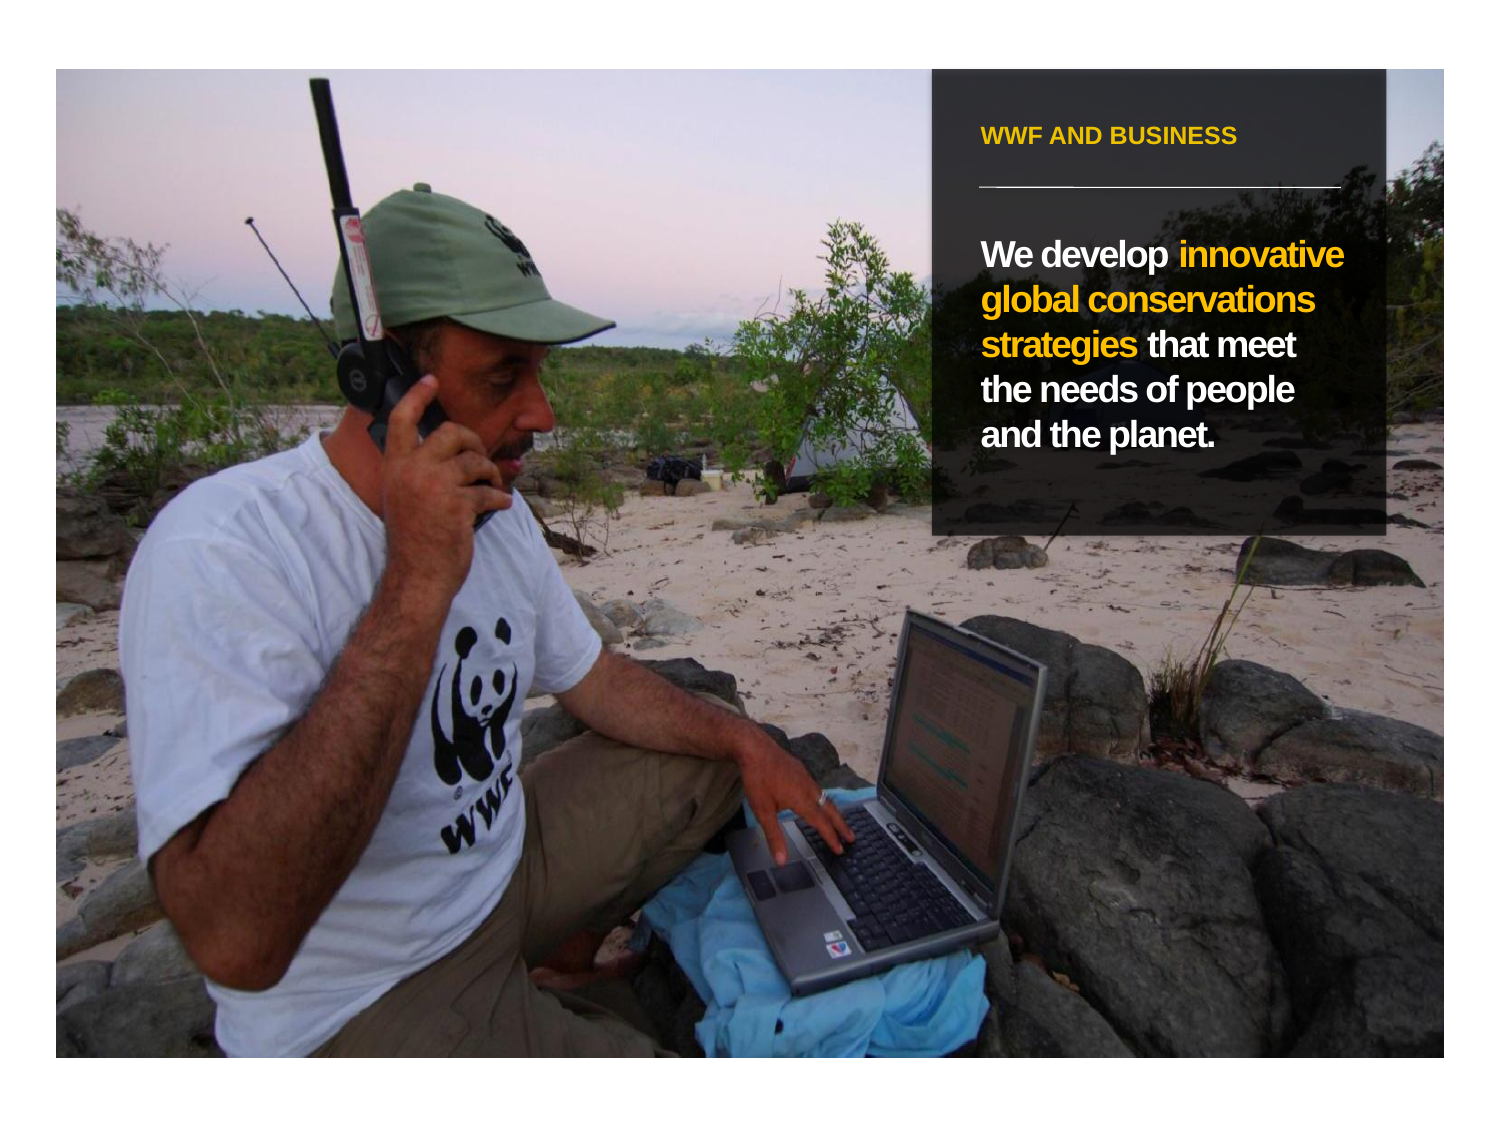

WWF and business
We develop innovative global conservations strategies that meet the needs of people and the planet.
© Roger Leguen / WWF-Canon